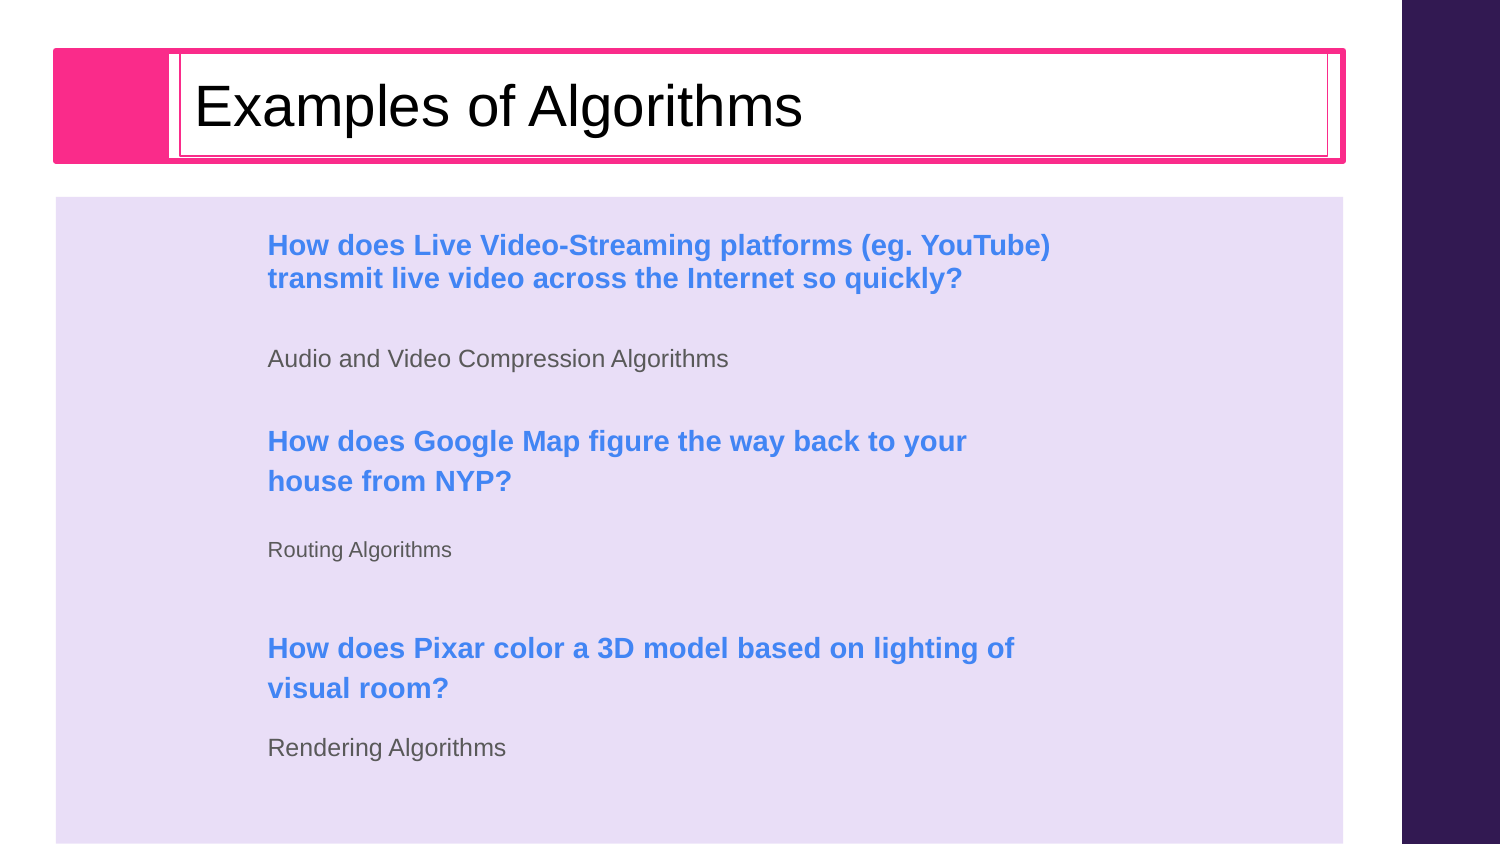

# Examples of Algorithms
How does Live Video-Streaming platforms (eg. YouTube) transmit live video across the Internet so quickly?
Audio and Video Compression Algorithms
How does Google Map figure the way back to your house from NYP?
Routing Algorithms

How does Pixar color a 3D model based on lighting of visual room?
Rendering Algorithms